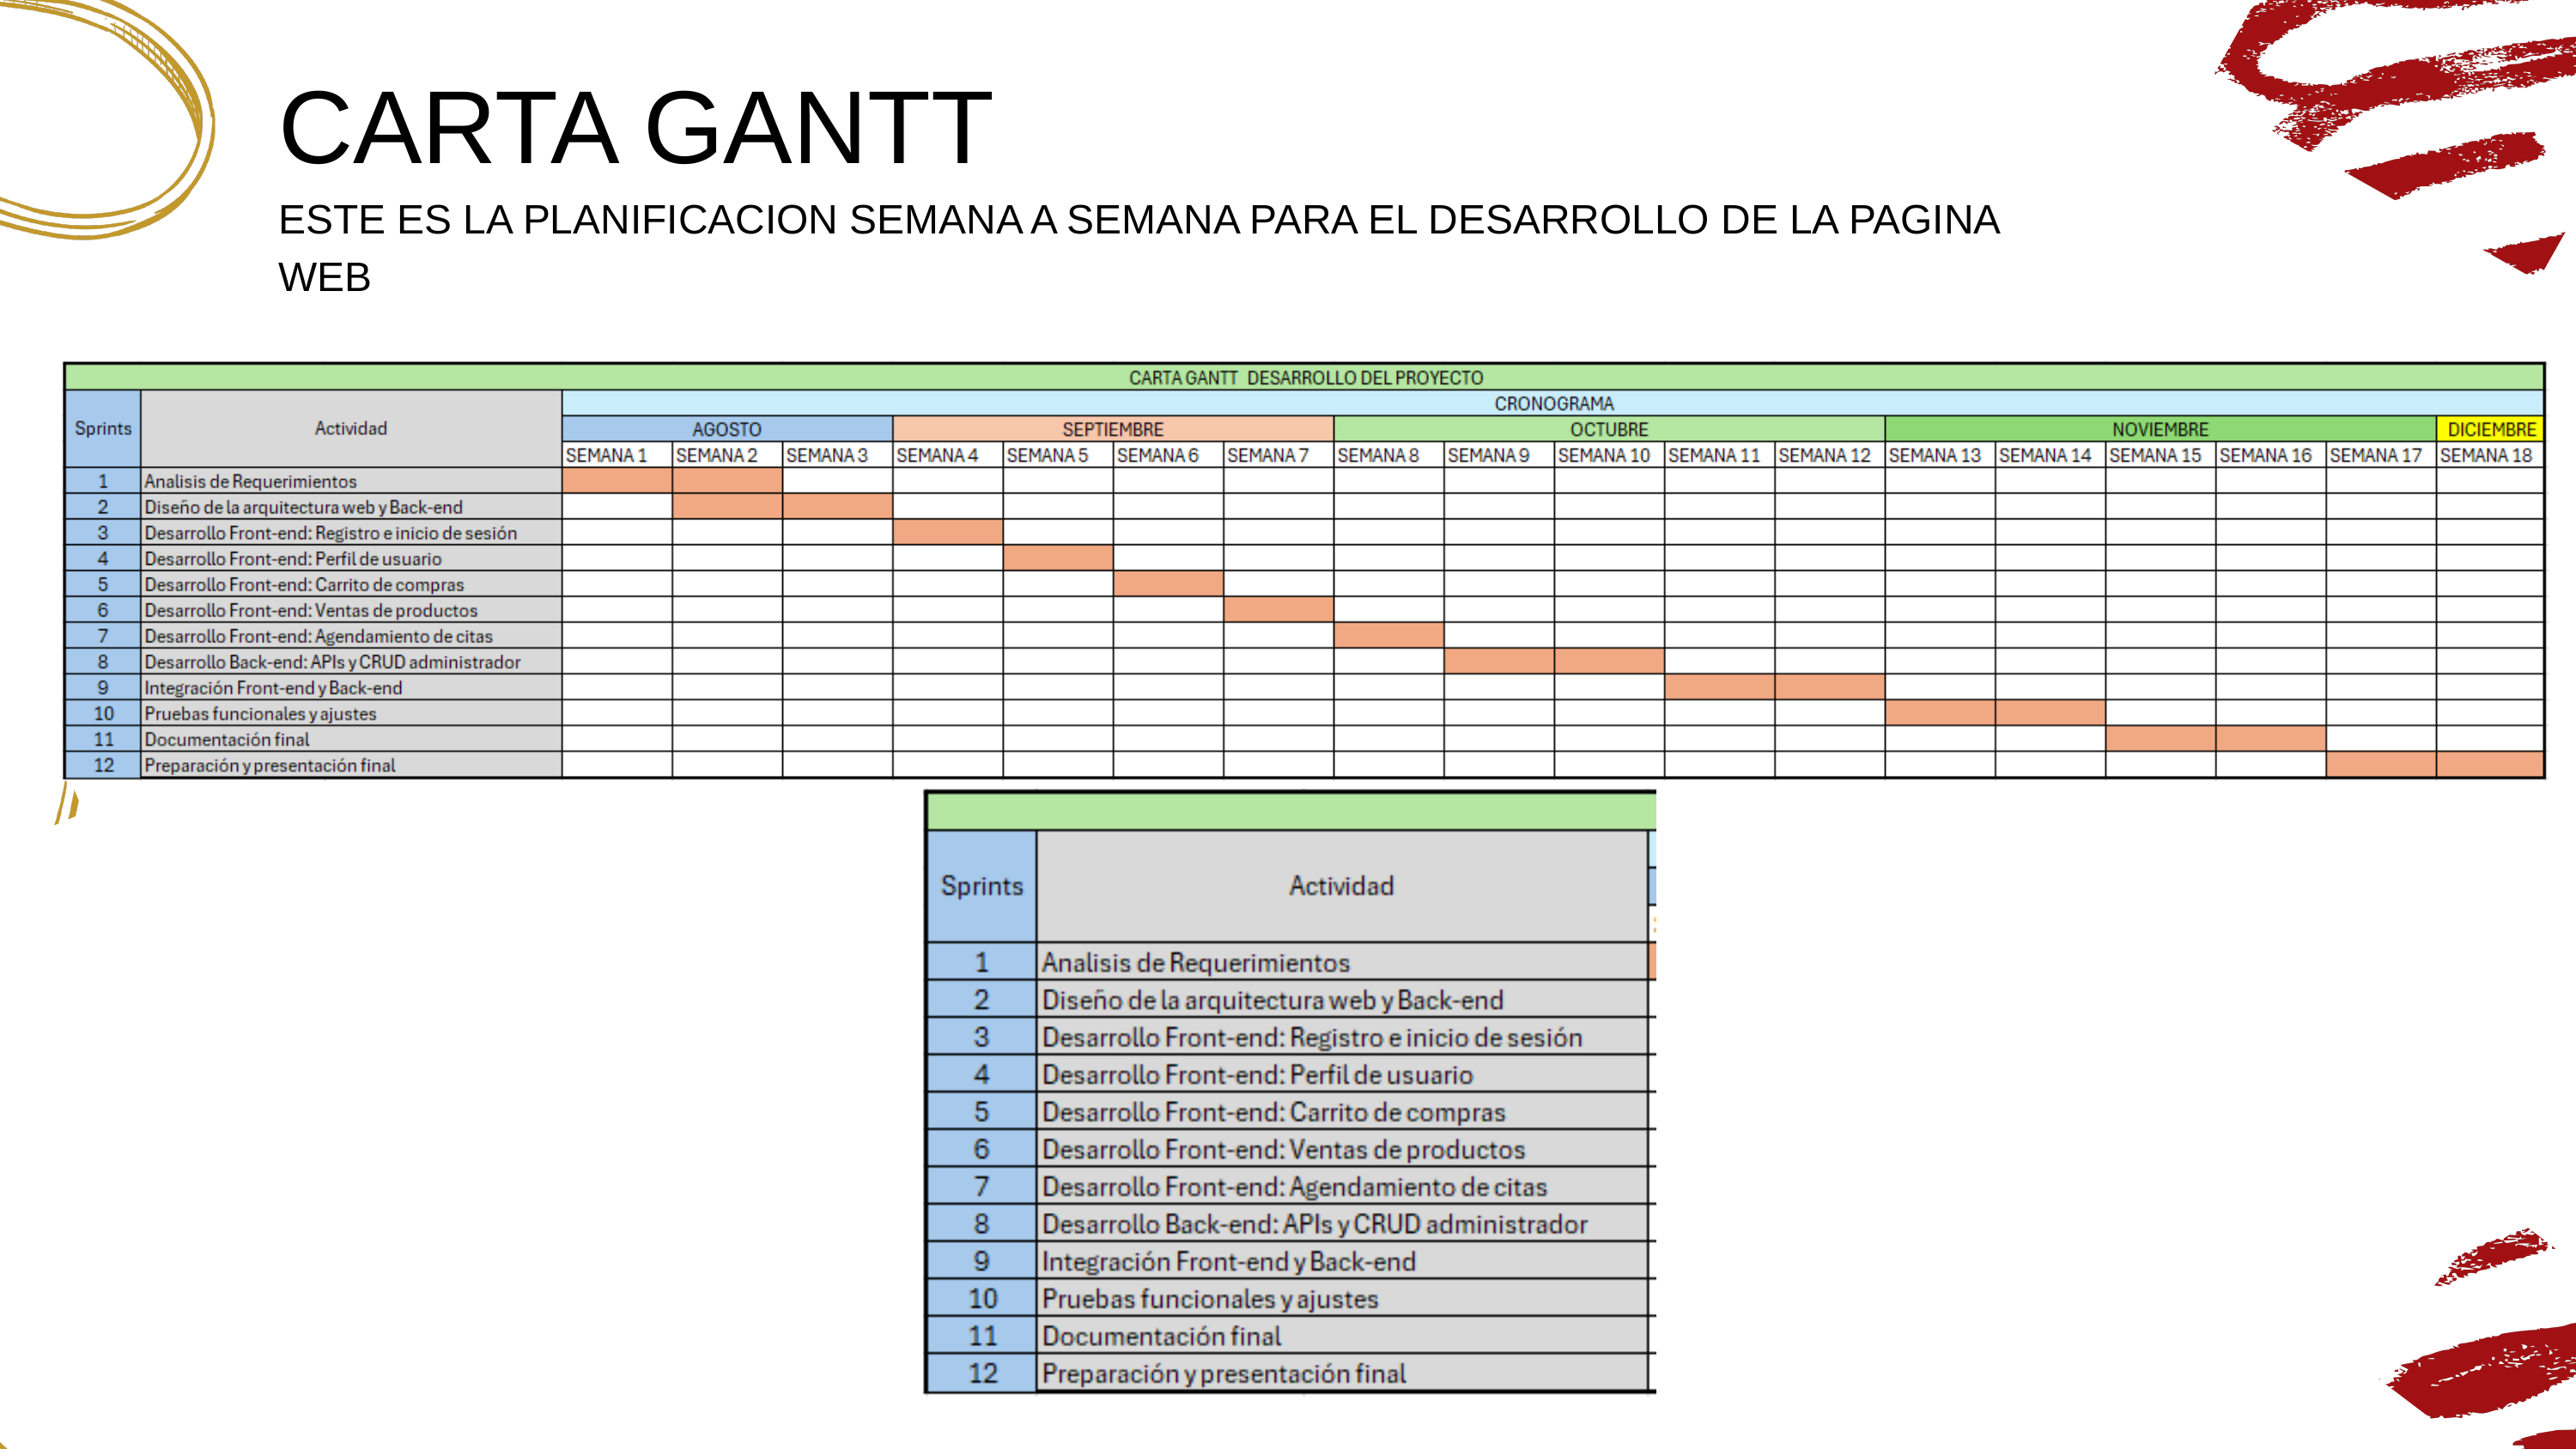

CARTA GANTT
ESTE ES LA PLANIFICACION SEMANA A SEMANA PARA EL DESARROLLO DE LA PAGINA WEB